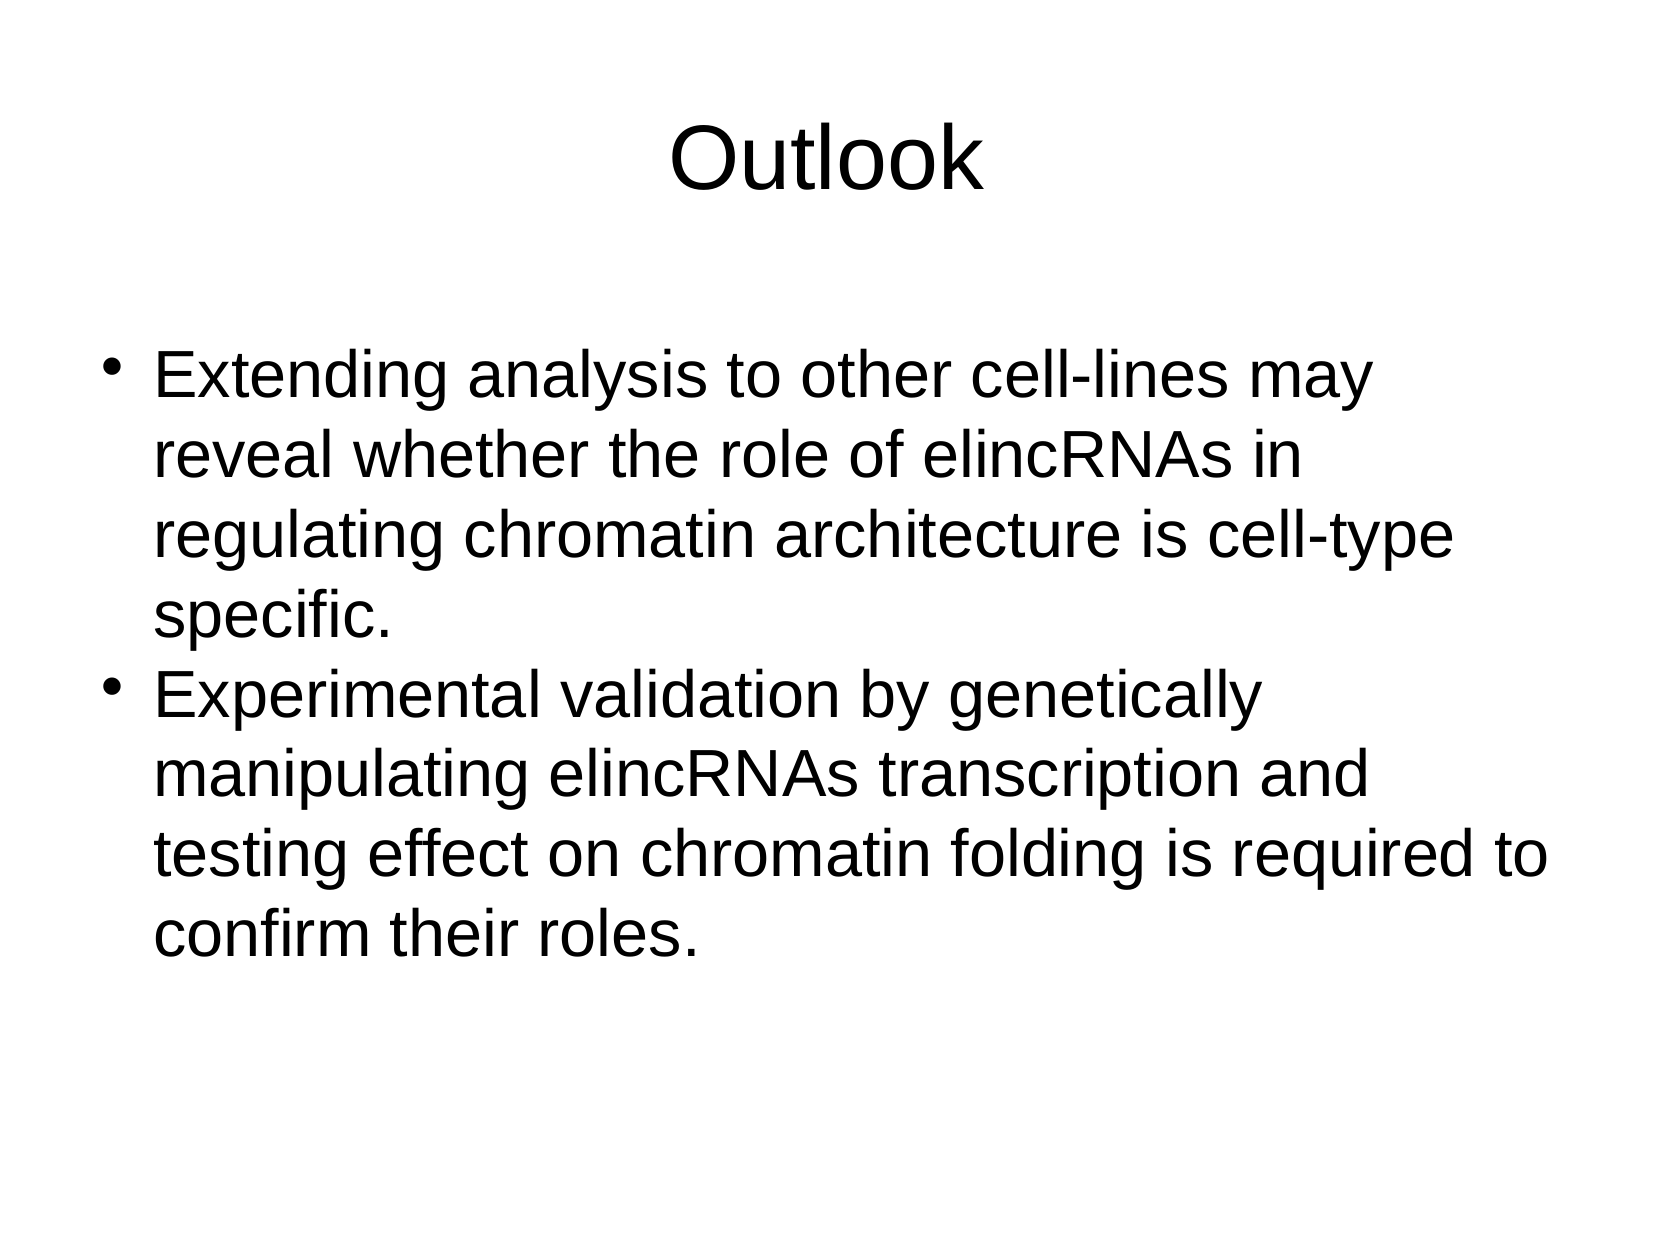

Outlook
Extending analysis to other cell-lines may reveal whether the role of elincRNAs in regulating chromatin architecture is cell-type specific.
Experimental validation by genetically manipulating elincRNAs transcription and testing effect on chromatin folding is required to confirm their roles.